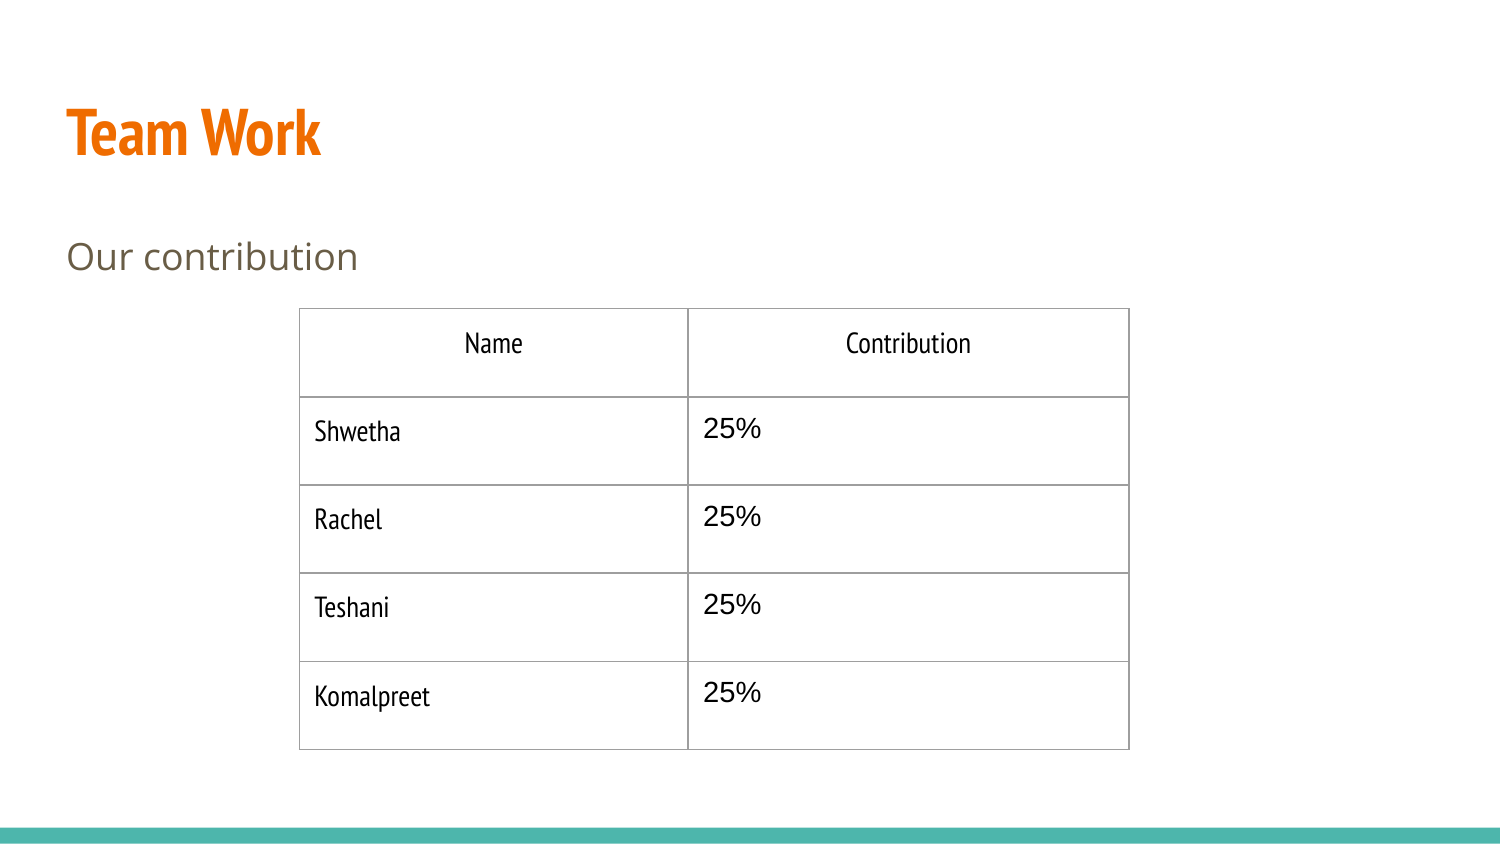

# Team Work
Our contribution
| Name | Contribution |
| --- | --- |
| Shwetha | 25% |
| Rachel | 25% |
| Teshani | 25% |
| Komalpreet | 25% |